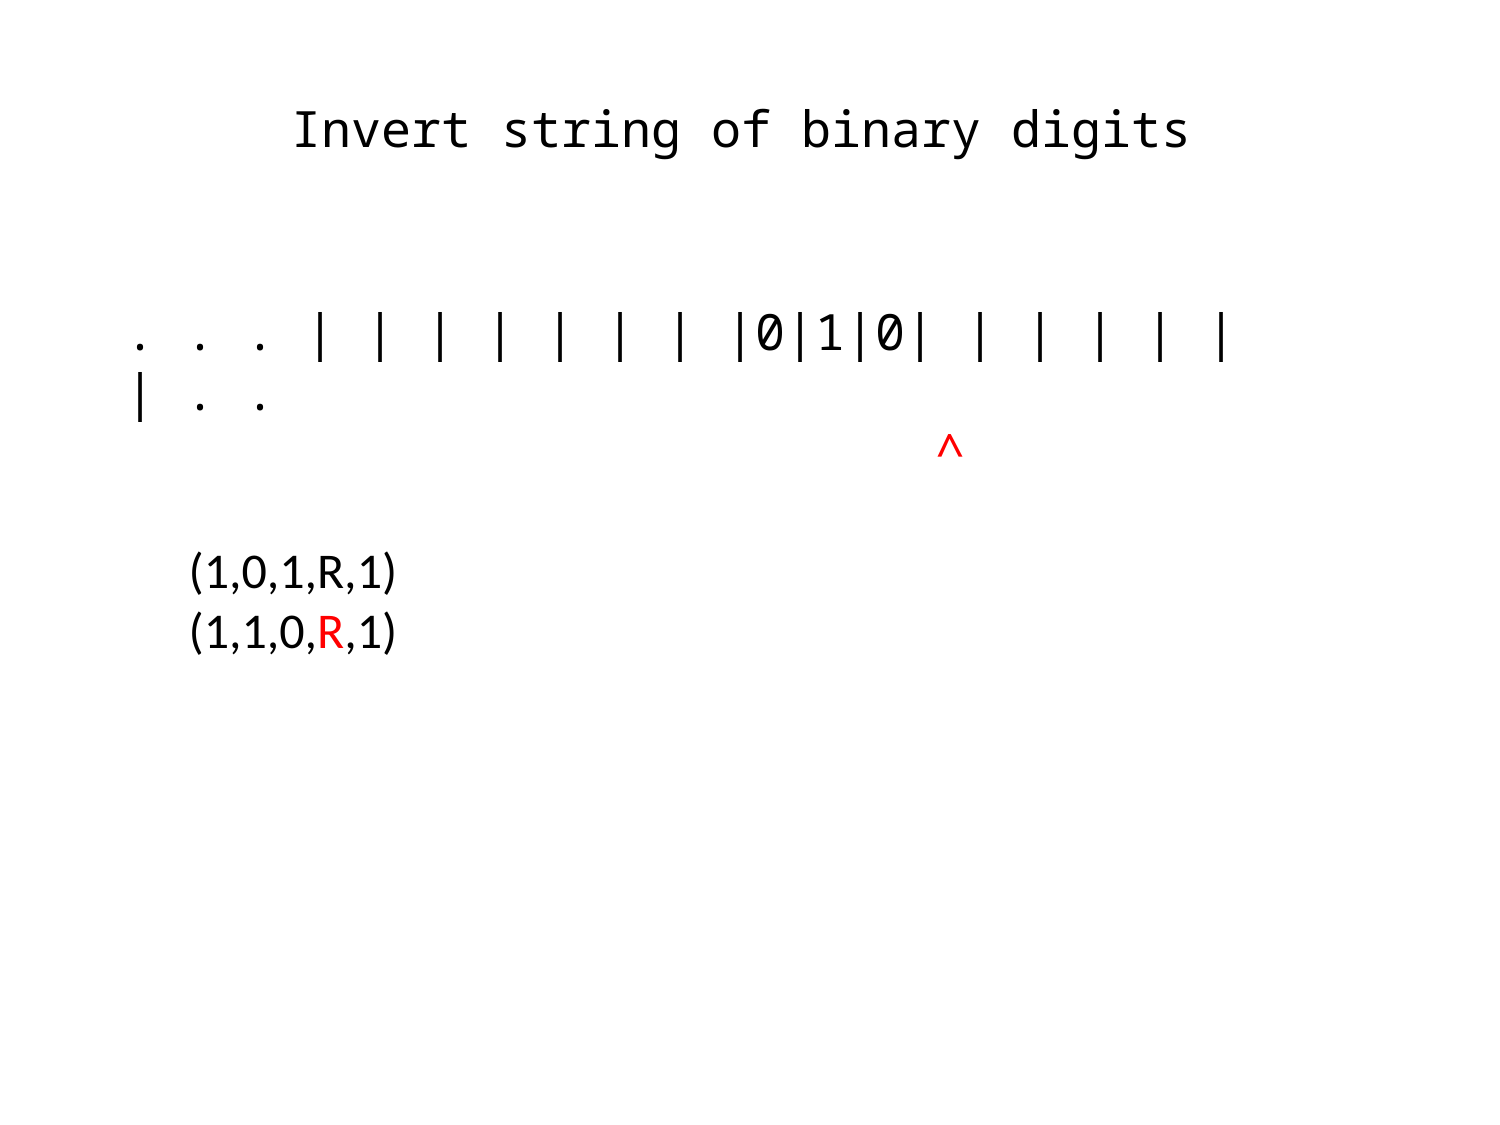

Invert string of binary digits
. . . | | | | | | | |0|1|0| | | | | | | . .
                           ^

(1,0,1,R,1)
(1,1,0,R,1)